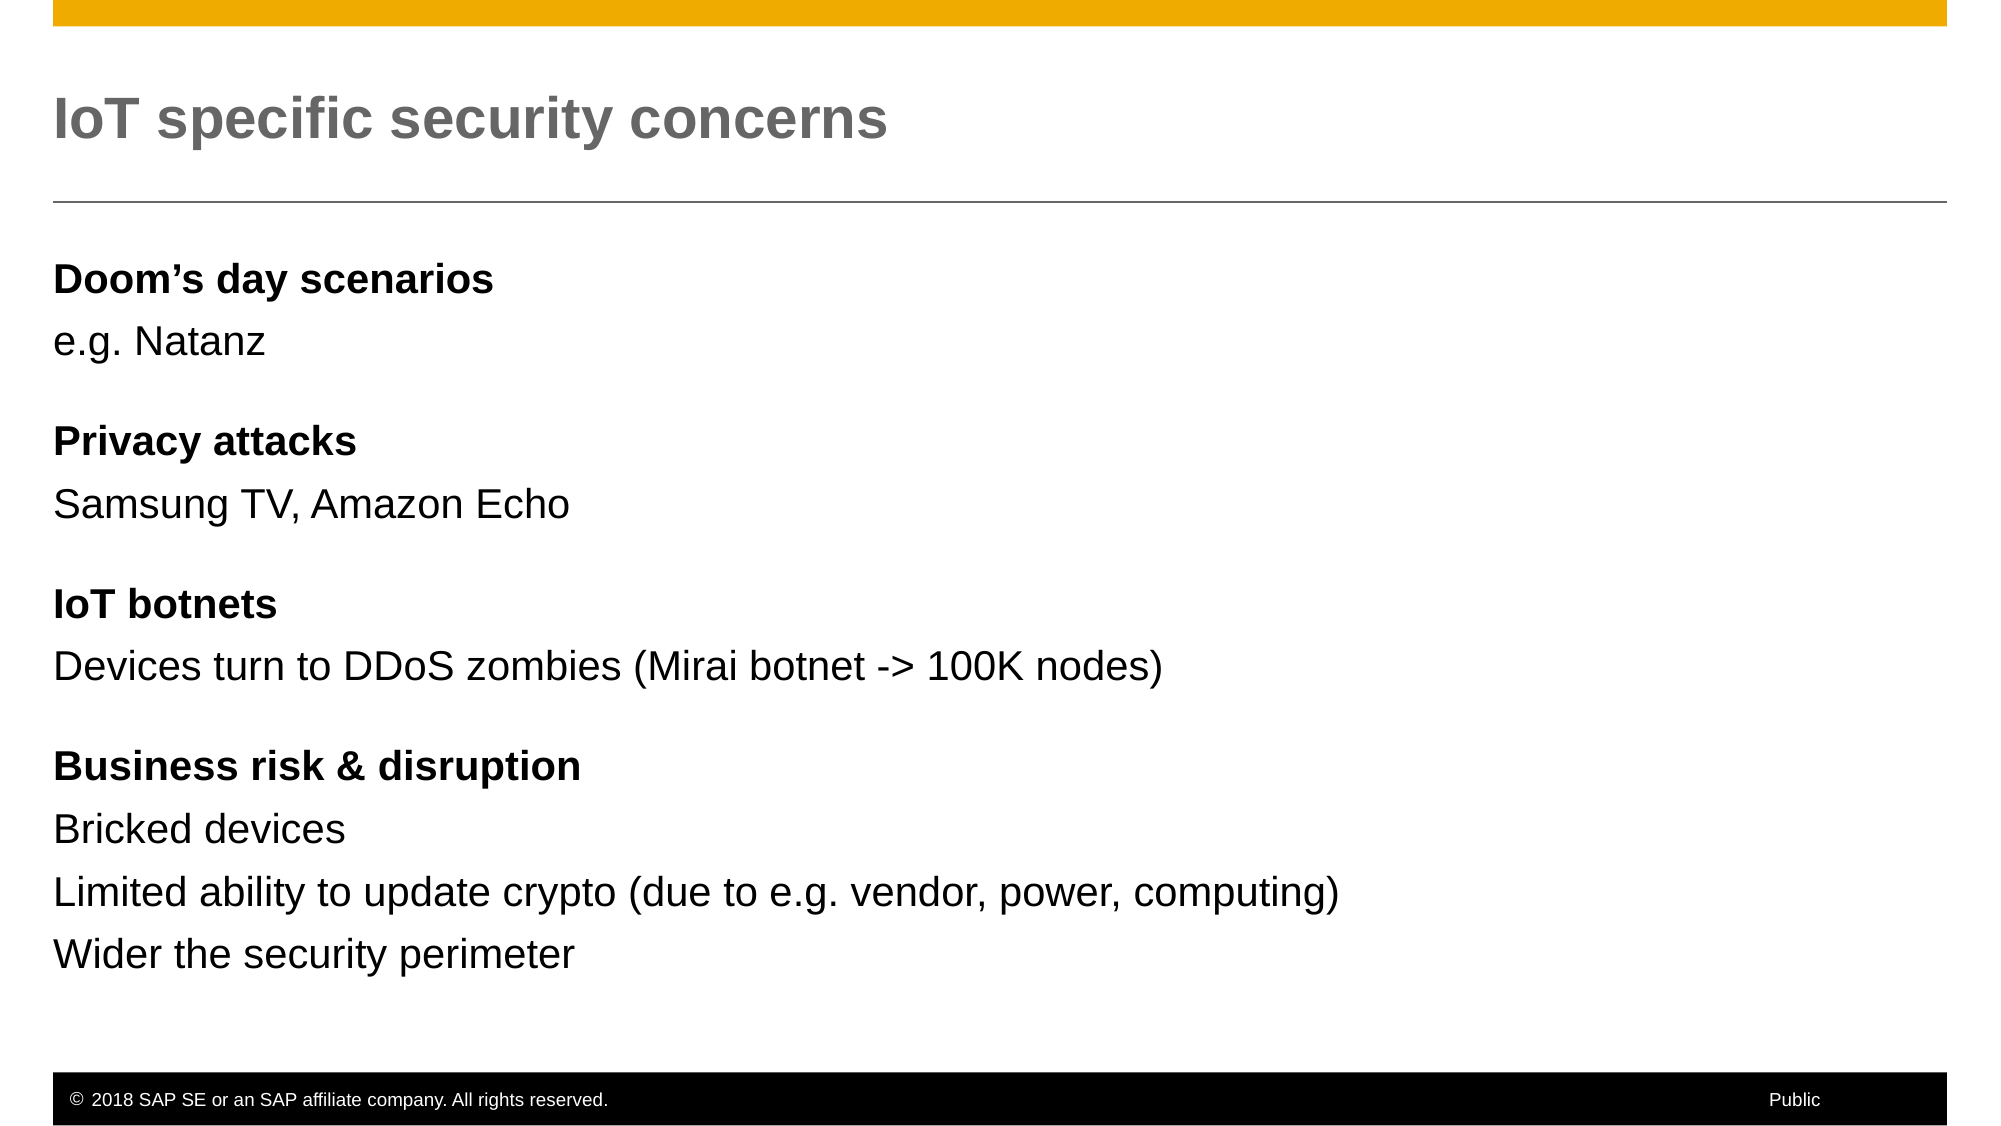

# IoT specific security concerns
Doom’s day scenarios
e.g. Natanz
Privacy attacks
Samsung TV, Amazon Echo
IoT botnets
Devices turn to DDoS zombies (Mirai botnet -> 100K nodes)
Business risk & disruption
Bricked devices
Limited ability to update crypto (due to e.g. vendor, power, computing)
Wider the security perimeter